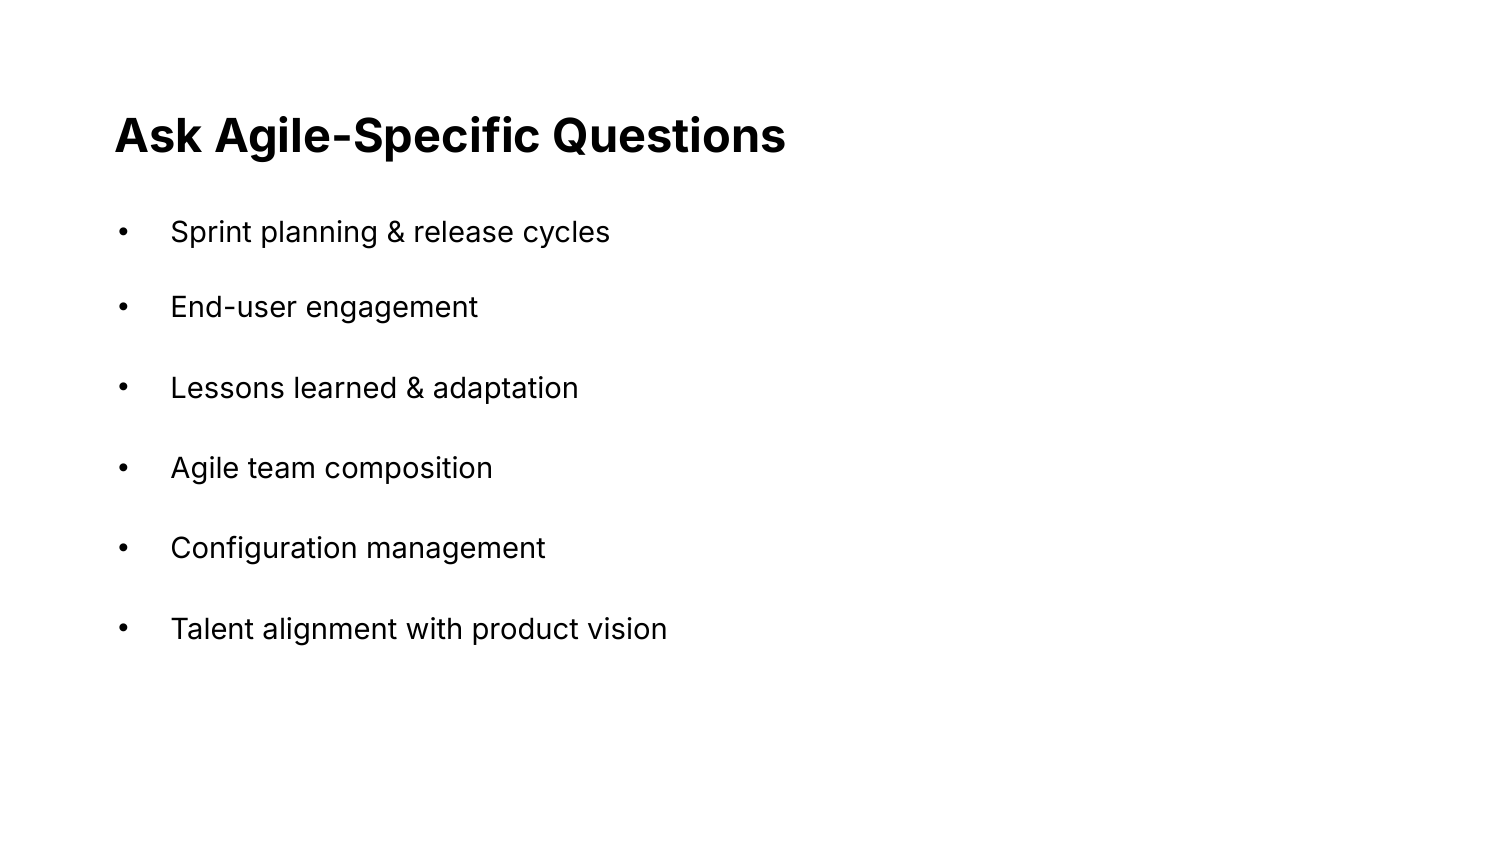

Ask Agile-Specific Questions
Sprint planning & release cycles
End-user engagement
Lessons learned & adaptation
Agile team composition
Configuration management
Talent alignment with product vision